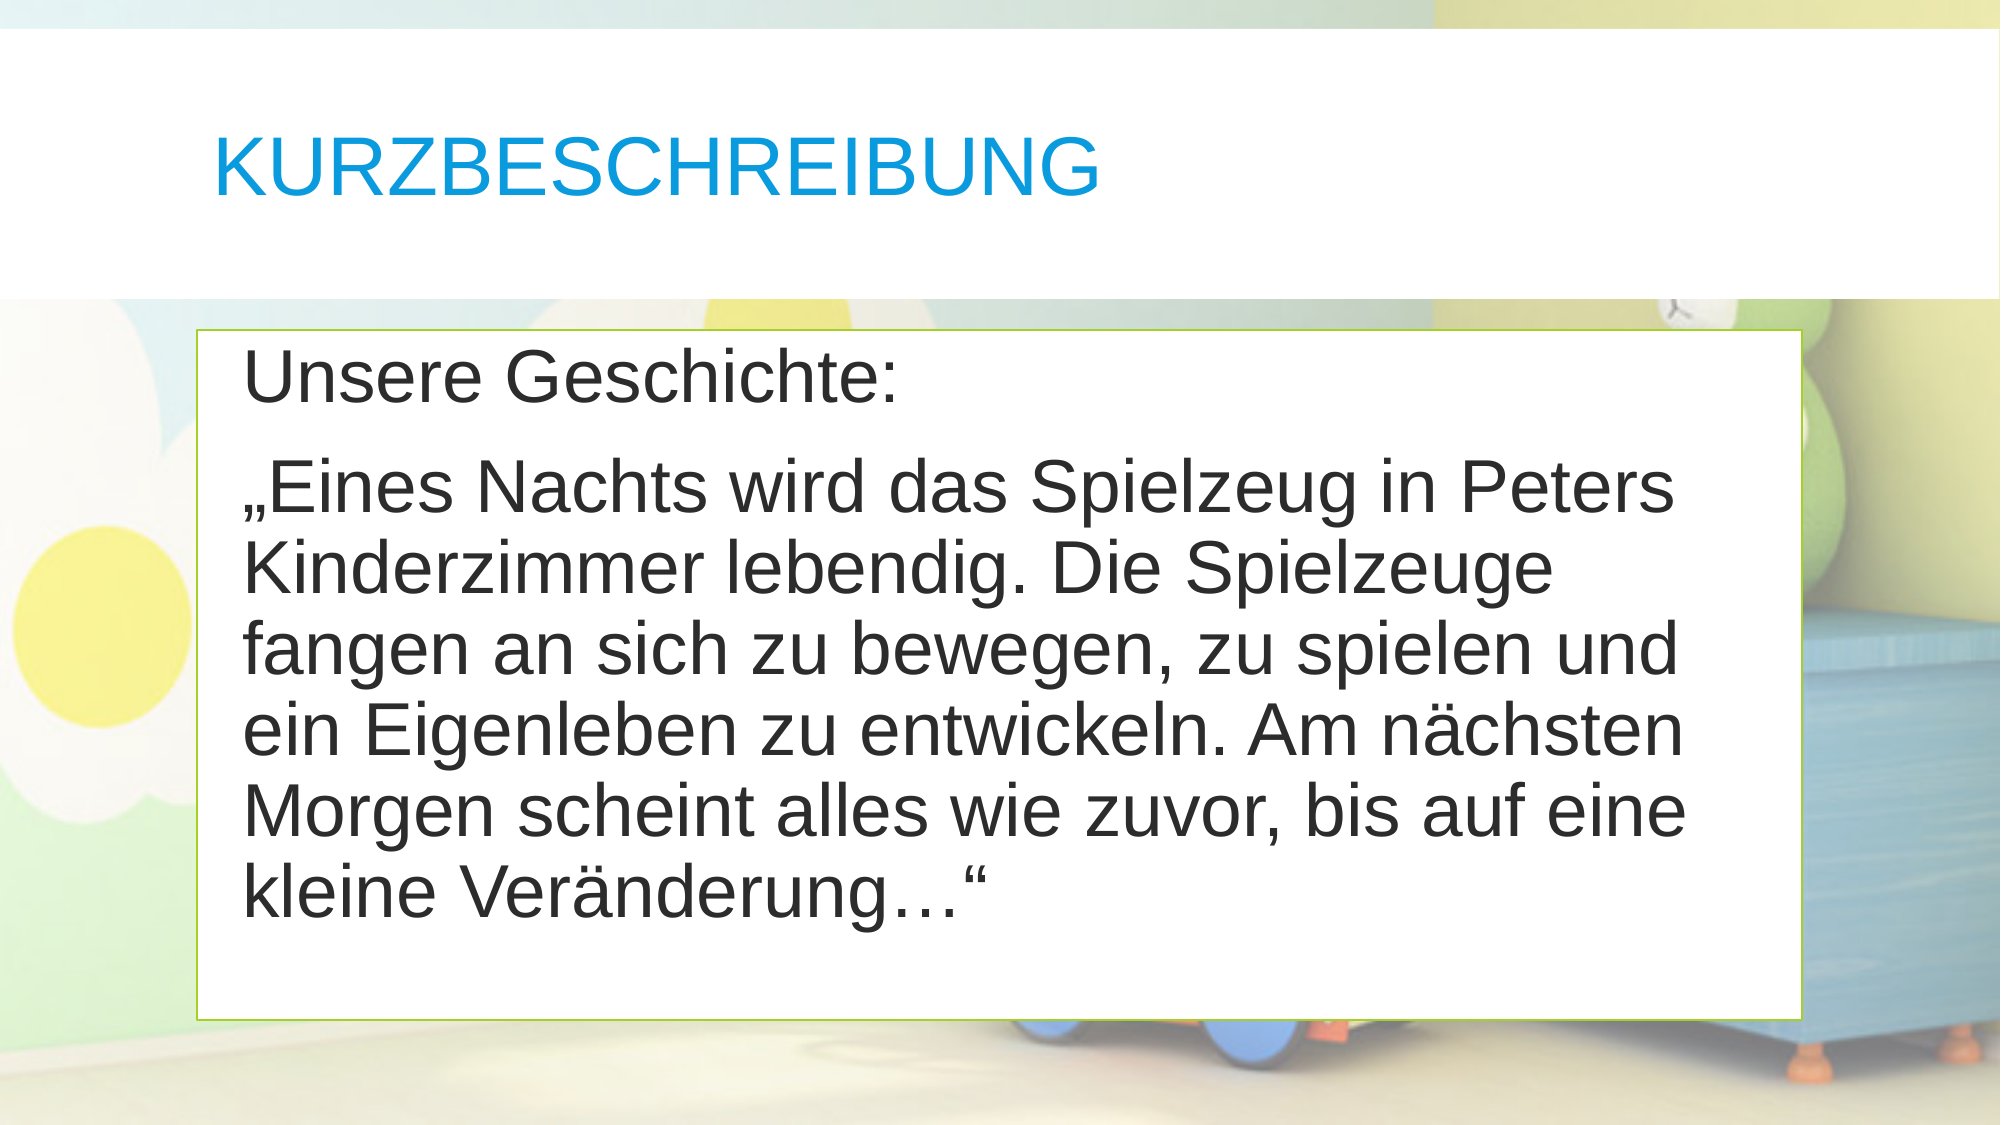

# Kurzbeschreibung
Unsere Geschichte:
„Eines Nachts wird das Spielzeug in Peters Kinderzimmer lebendig. Die Spielzeuge fangen an sich zu bewegen, zu spielen und ein Eigenleben zu entwickeln. Am nächsten Morgen scheint alles wie zuvor, bis auf eine kleine Veränderung…“